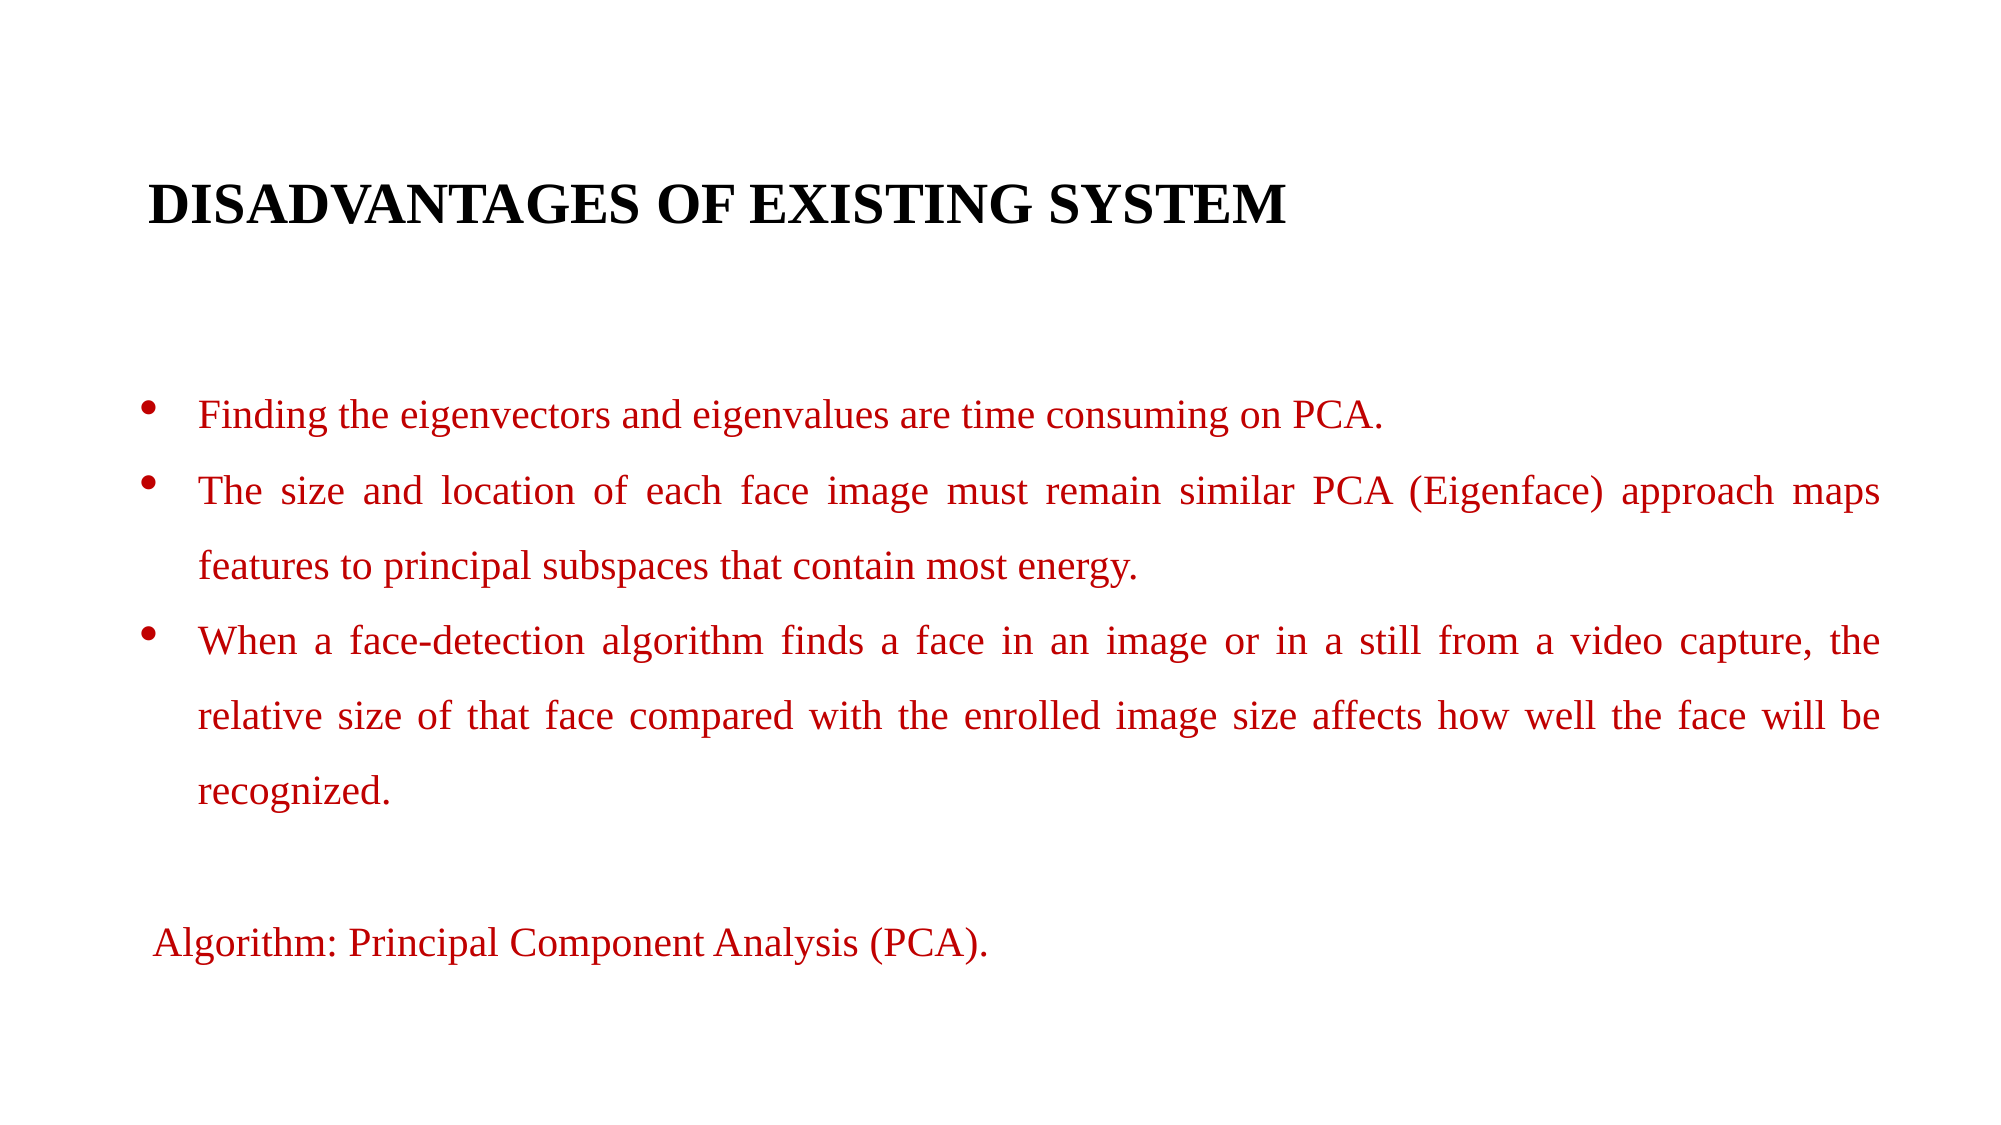

DISADVANTAGES OF EXISTING SYSTEM

Finding the eigenvectors and eigenvalues are time consuming on PCA.
The size and location of each face image must remain similar PCA (Eigenface) approach maps features to principal subspaces that contain most energy.
When a face-detection algorithm finds a face in an image or in a still from a video capture, the relative size of that face compared with the enrolled image size affects how well the face will be recognized.

Algorithm: Principal Component Analysis (PCA).